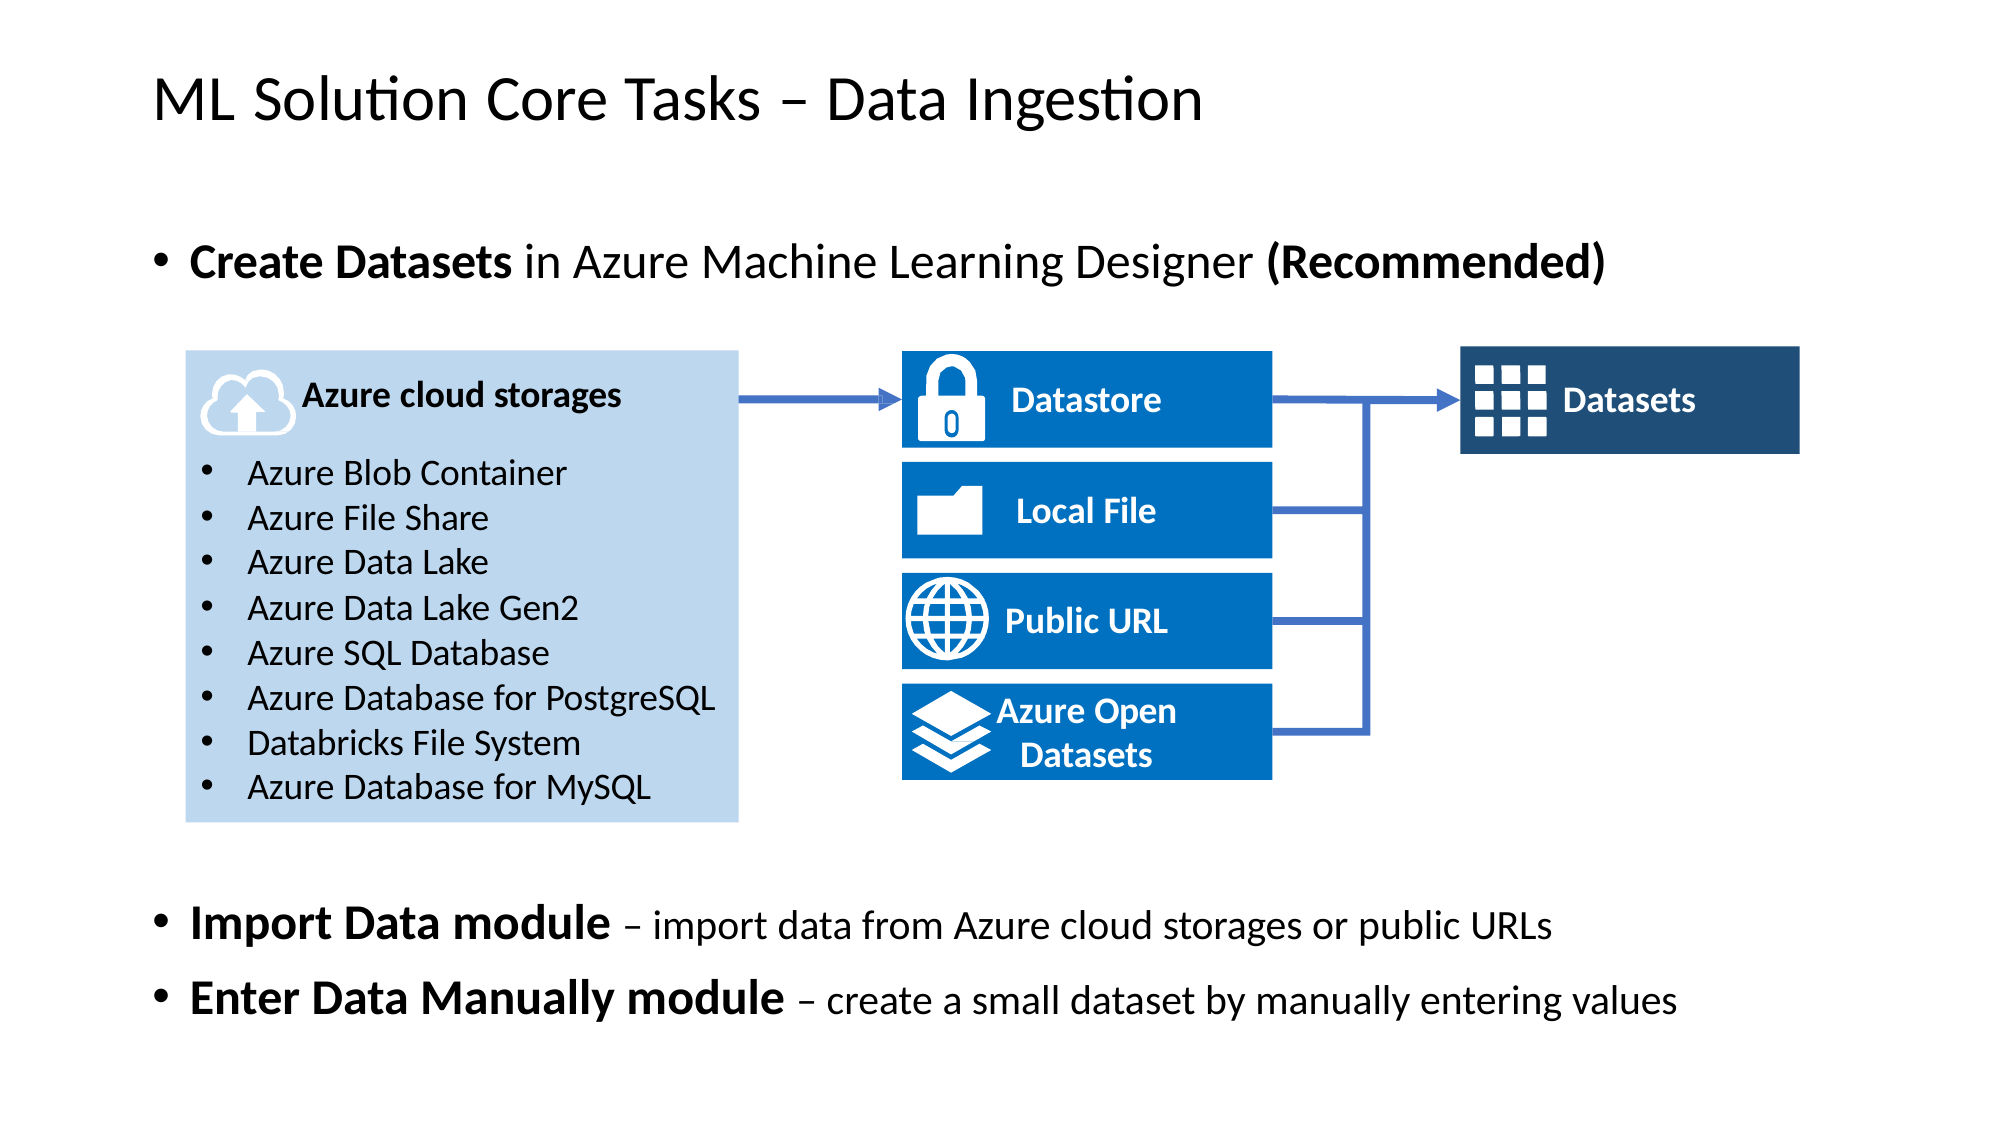

# ML Solution Core Tasks – Data Ingestion
Create Datasets in Azure Machine Learning Designer (Recommended)

Datasets

Azure cloud storages
Azure Blob Container
Azure File Share
Azure Data Lake
Azure Data Lake Gen2
Azure SQL Database
Azure Database for PostgreSQL
Databricks File System
Azure Database for MySQL

Datastore

Local File

Public URL
Azure Open Datasets
Import Data module – import data from Azure cloud storages or public URLs
Enter Data Manually module – create a small dataset by manually entering values